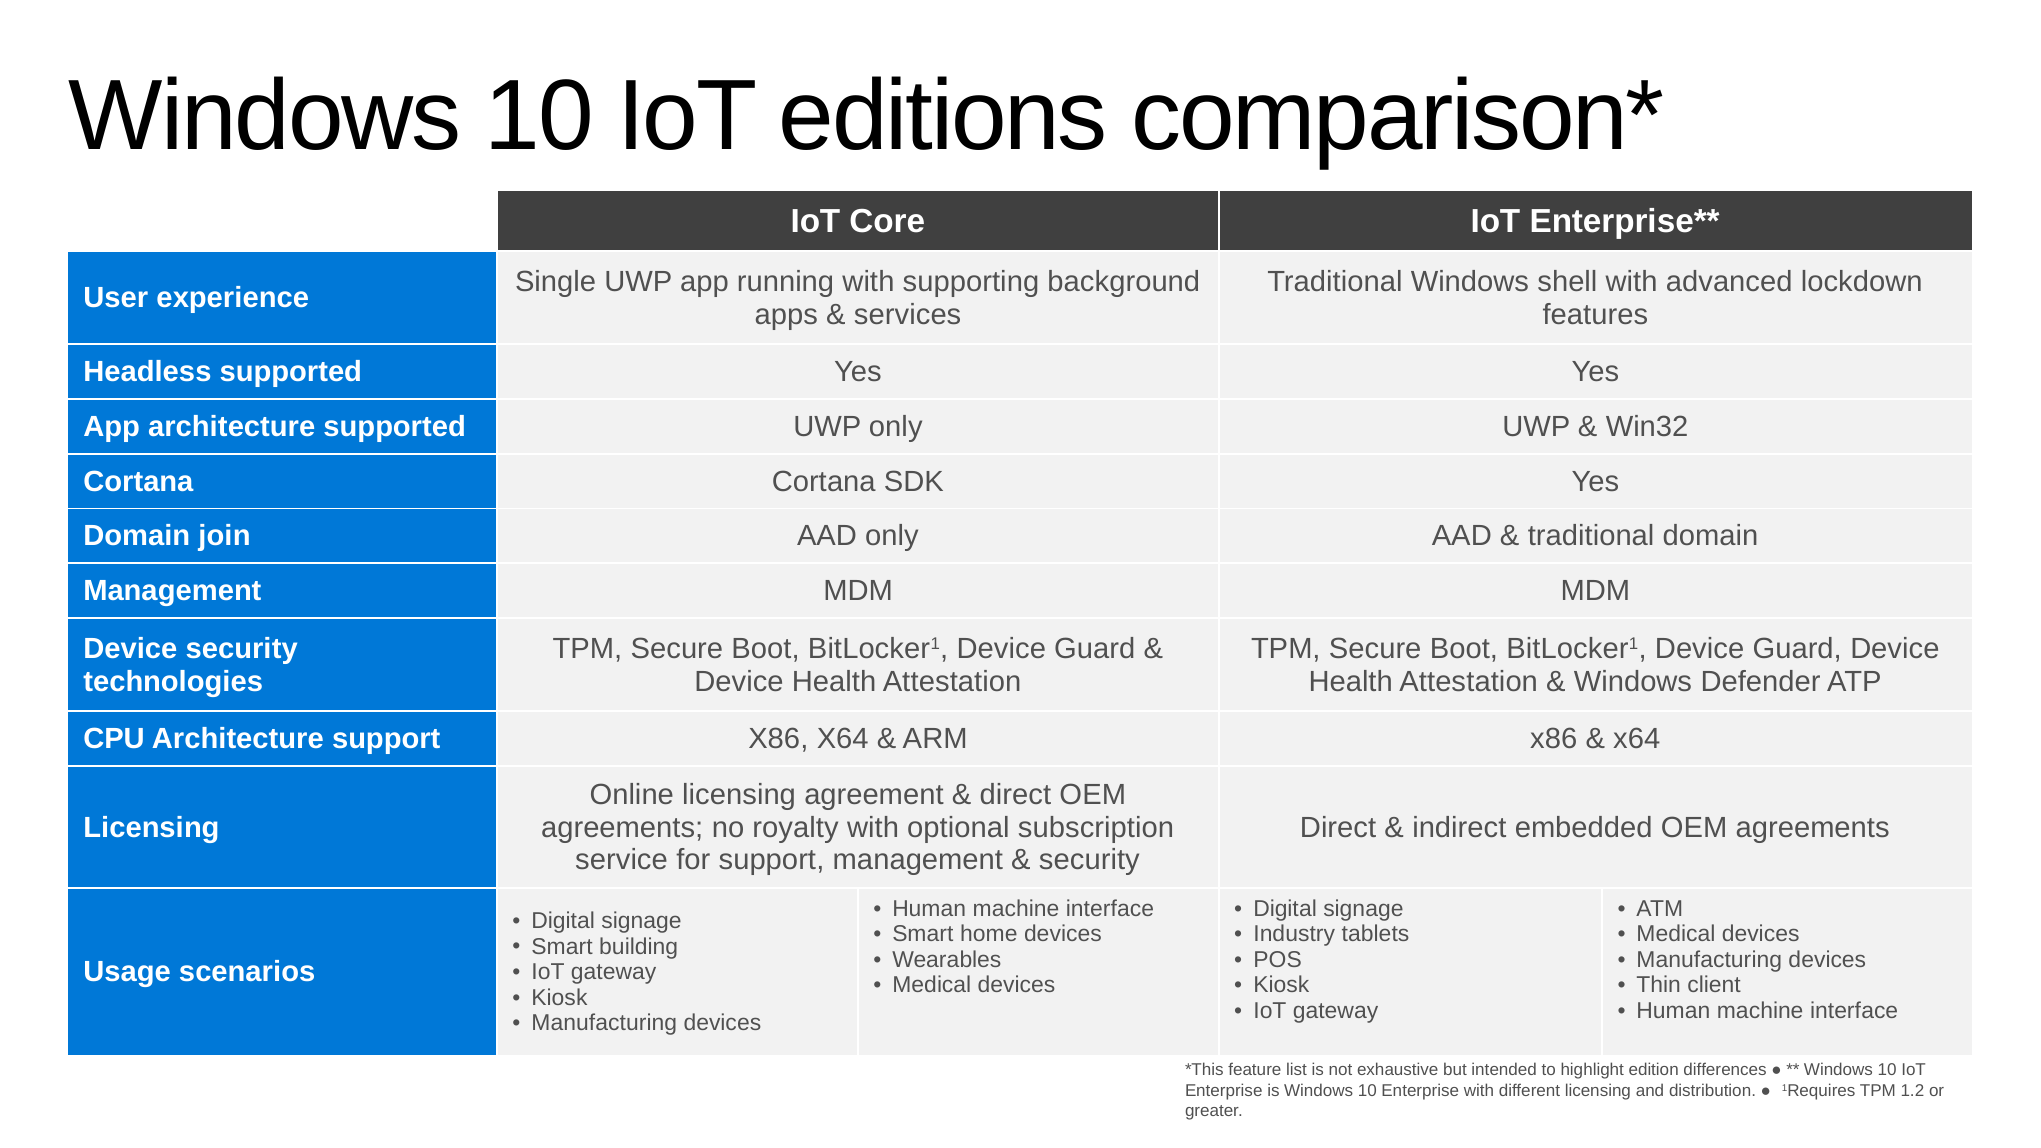

# Windows 10 IoT editions comparison*
|  | IoT Core |  | IoT Enterprise\*\* |  |
| --- | --- | --- | --- | --- |
| User experience | Single UWP app running with supporting background apps & services |  | Traditional Windows shell with advanced lockdown features |  |
| Headless supported | Yes |  | Yes |  |
| App architecture supported | UWP only |  | UWP & Win32 |  |
| Cortana | Cortana SDK |  | Yes |  |
| Domain join | AAD only |  | AAD & traditional domain |  |
| Management | MDM |  | MDM |  |
| Device security technologies | TPM, Secure Boot, BitLocker1, Device Guard & Device Health Attestation |  | TPM, Secure Boot, BitLocker1, Device Guard, Device Health Attestation & Windows Defender ATP |  |
| CPU Architecture support | X86, X64 & ARM |  | x86 & x64 |  |
| Licensing | Online licensing agreement & direct OEM agreements; no royalty with optional subscription service for support, management & security |  | Direct & indirect embedded OEM agreements |  |
| Usage scenarios | Digital signage Smart building IoT gateway Kiosk Manufacturing devices | Human machine interface Smart home devices Wearables Medical devices | Digital signage Industry tablets POS Kiosk IoT gateway | ATM Medical devices Manufacturing devices Thin client Human machine interface |
*This feature list is not exhaustive but intended to highlight edition differences ● ** Windows 10 IoT Enterprise is Windows 10 Enterprise with different licensing and distribution. ●  1Requires TPM 1.2 or greater.